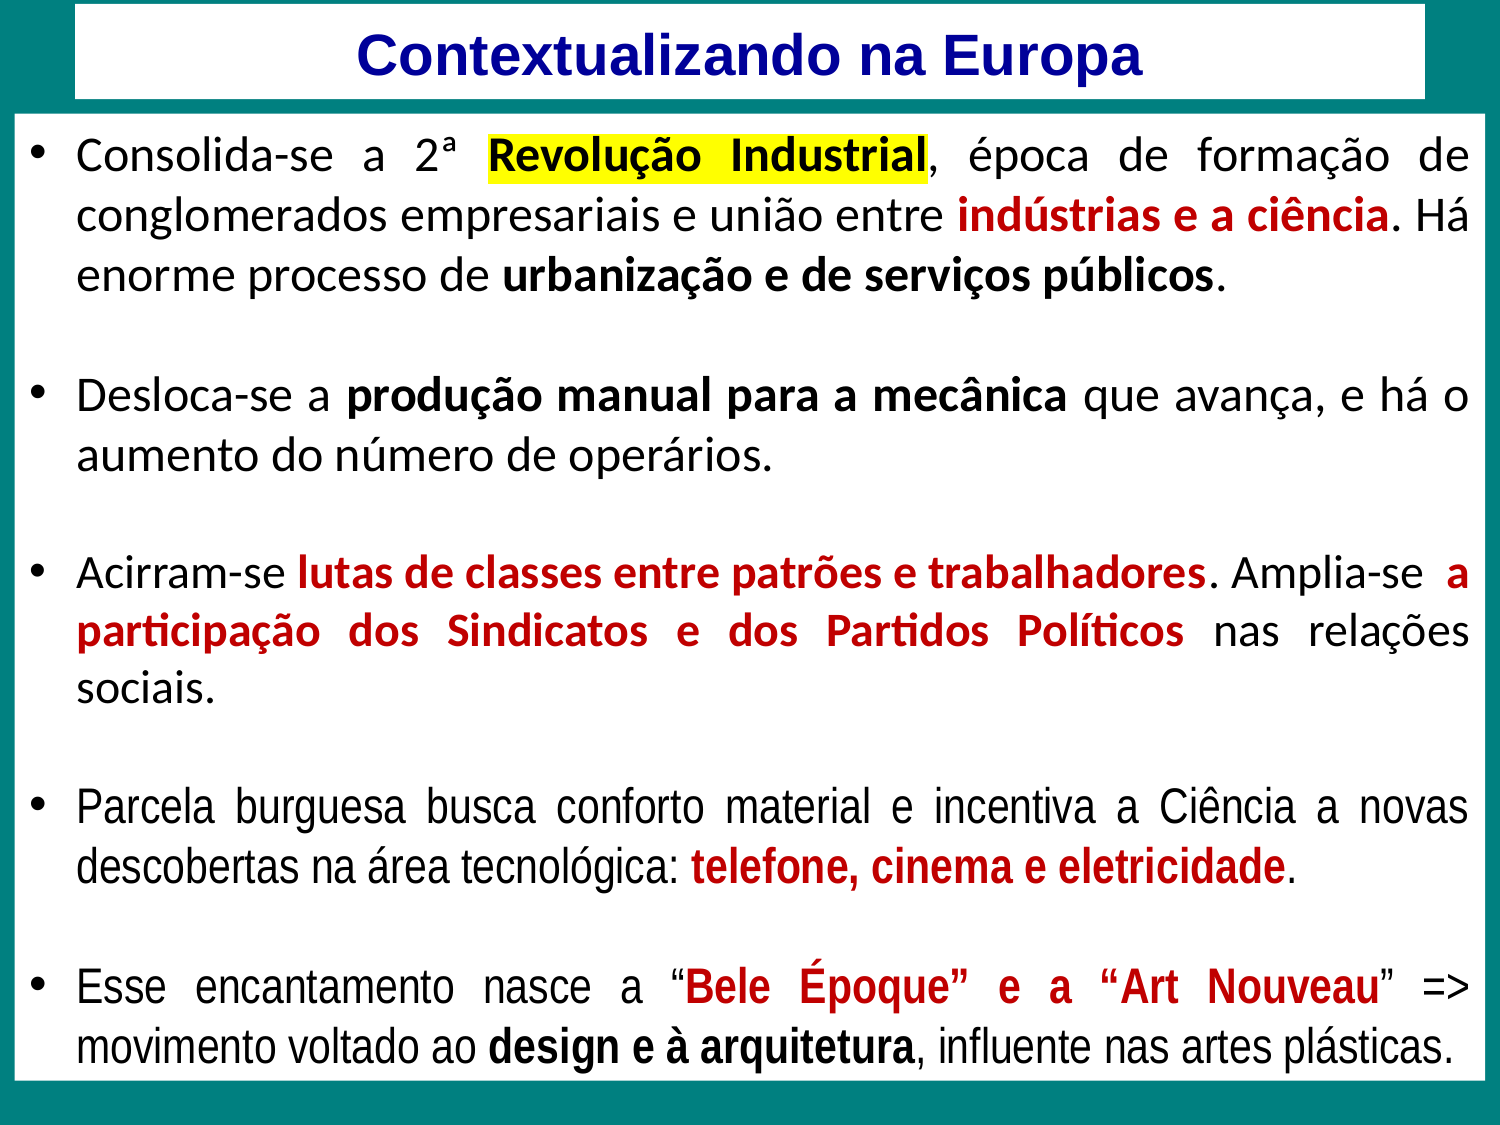

# Contextualizando na Europa
Consolida-se a 2ª Revolução Industrial, época de formação de conglomerados empresariais e união entre indústrias e a ciência. Há enorme processo de urbanização e de serviços públicos.

Desloca-se a produção manual para a mecânica que avança, e há o aumento do número de operários.

Acirram-se lutas de classes entre patrões e trabalhadores. Amplia-se  a participação dos Sindicatos e dos Partidos Políticos nas relações sociais.

Parcela burguesa busca conforto material e incentiva a Ciência a novas descobertas na área tecnológica: telefone, cinema e eletricidade.

Esse encantamento nasce a “Bele Époque” e a “Art Nouveau” => movimento voltado ao design e à arquitetura, influente nas artes plásticas.